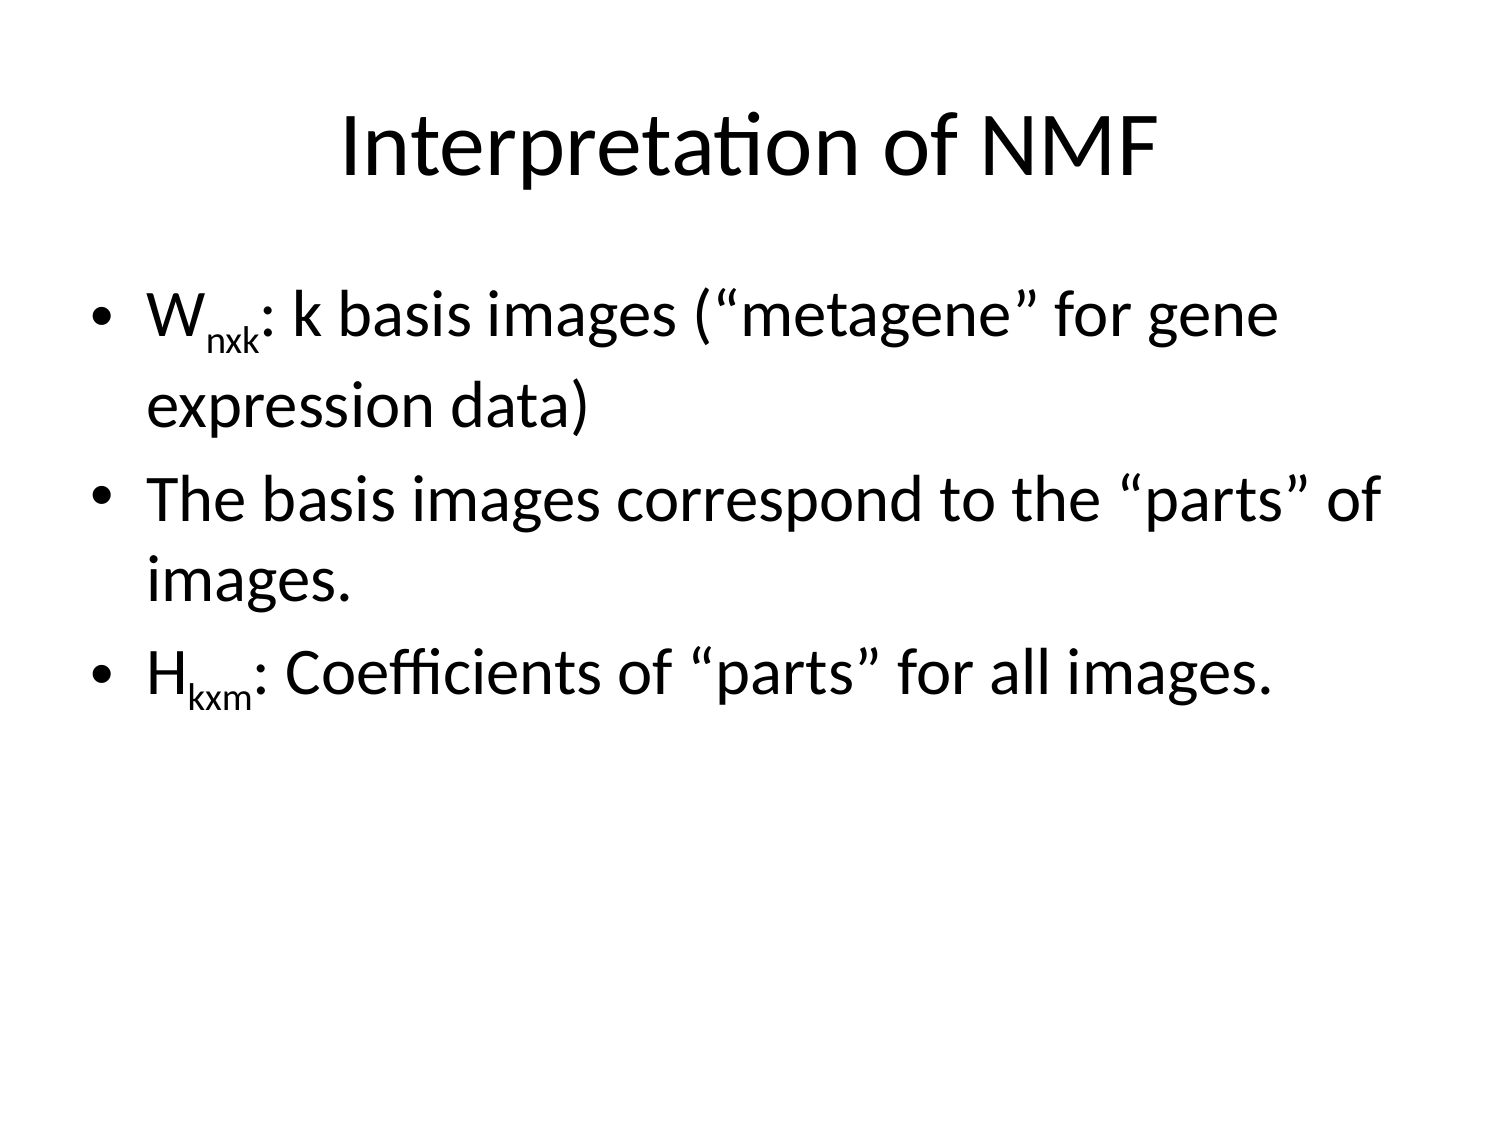

# Interpretation of NMF
Wnxk: k basis images (“metagene” for gene expression data)
The basis images correspond to the “parts” of images.
Hkxm: Coefficients of “parts” for all images.